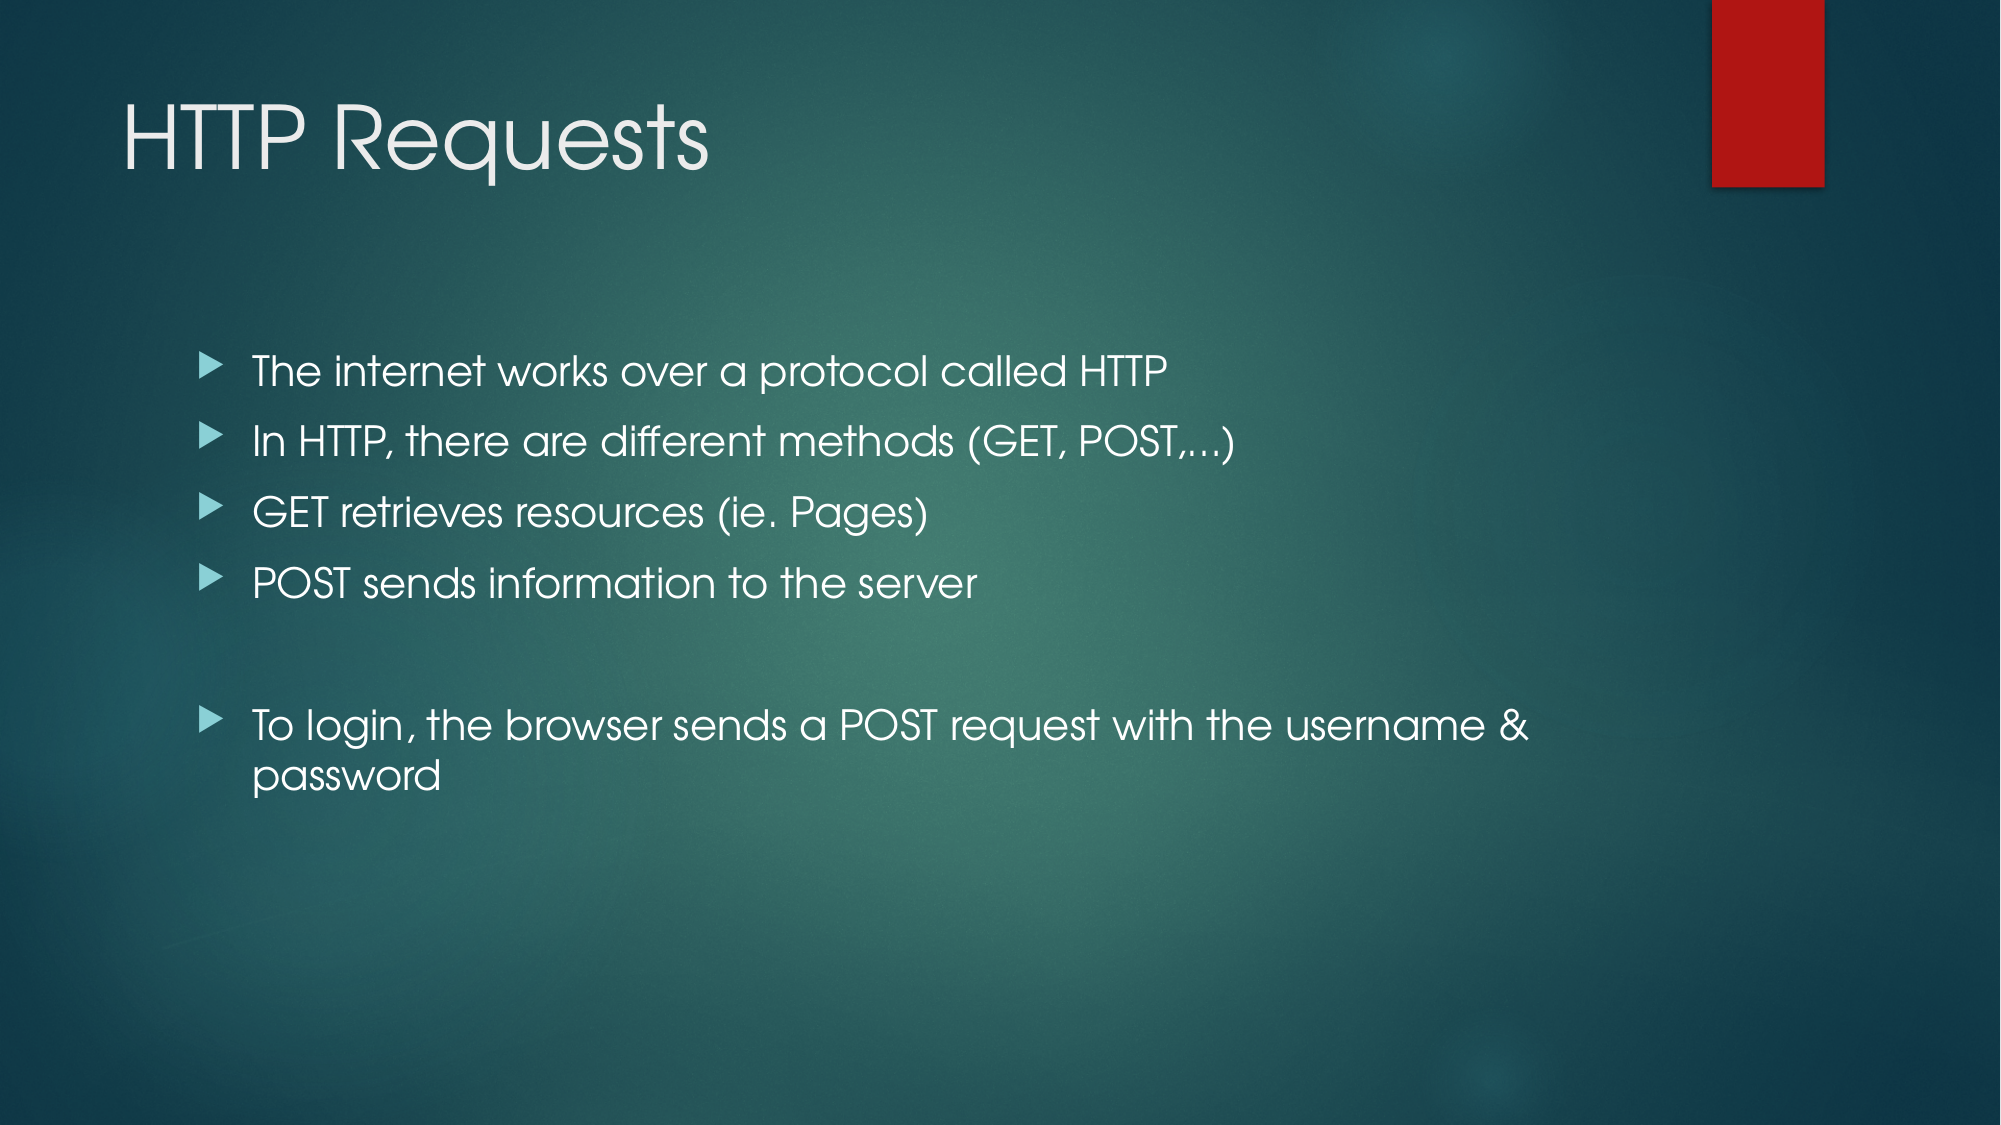

# HTTP Requests
The internet works over a protocol called HTTP
In HTTP, there are different methods (GET, POST,…)
GET retrieves resources (ie. Pages)
POST sends information to the server

To login, the browser sends a POST request with the username & password